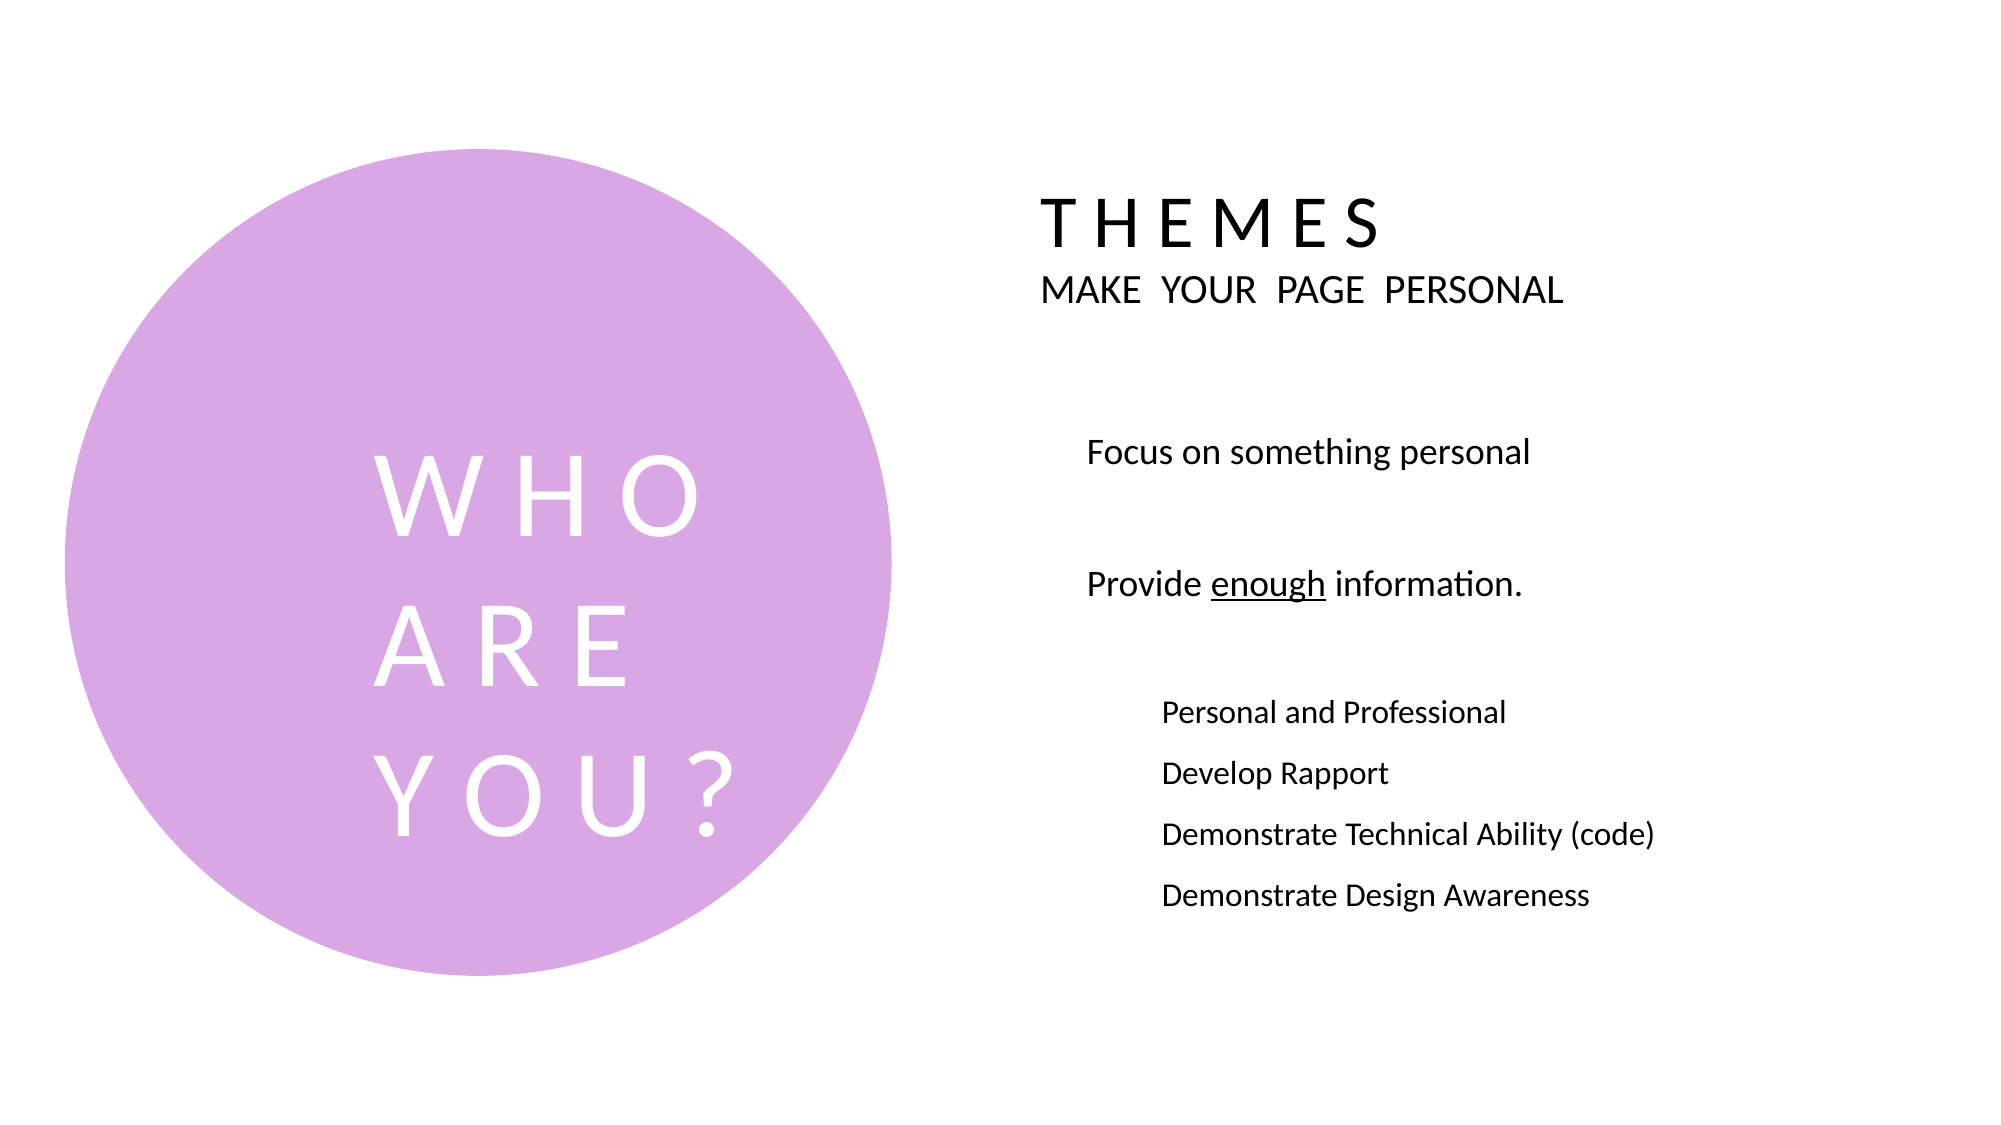

# T H E M E S MAKE  YOUR  PAGE  PERSONAL

W H O
A R E
Y O U ?

Focus on something personal

Provide enough information.

Personal and Professional
Develop Rapport
Demonstrate Technical Ability (code)
Demonstrate Design Awareness